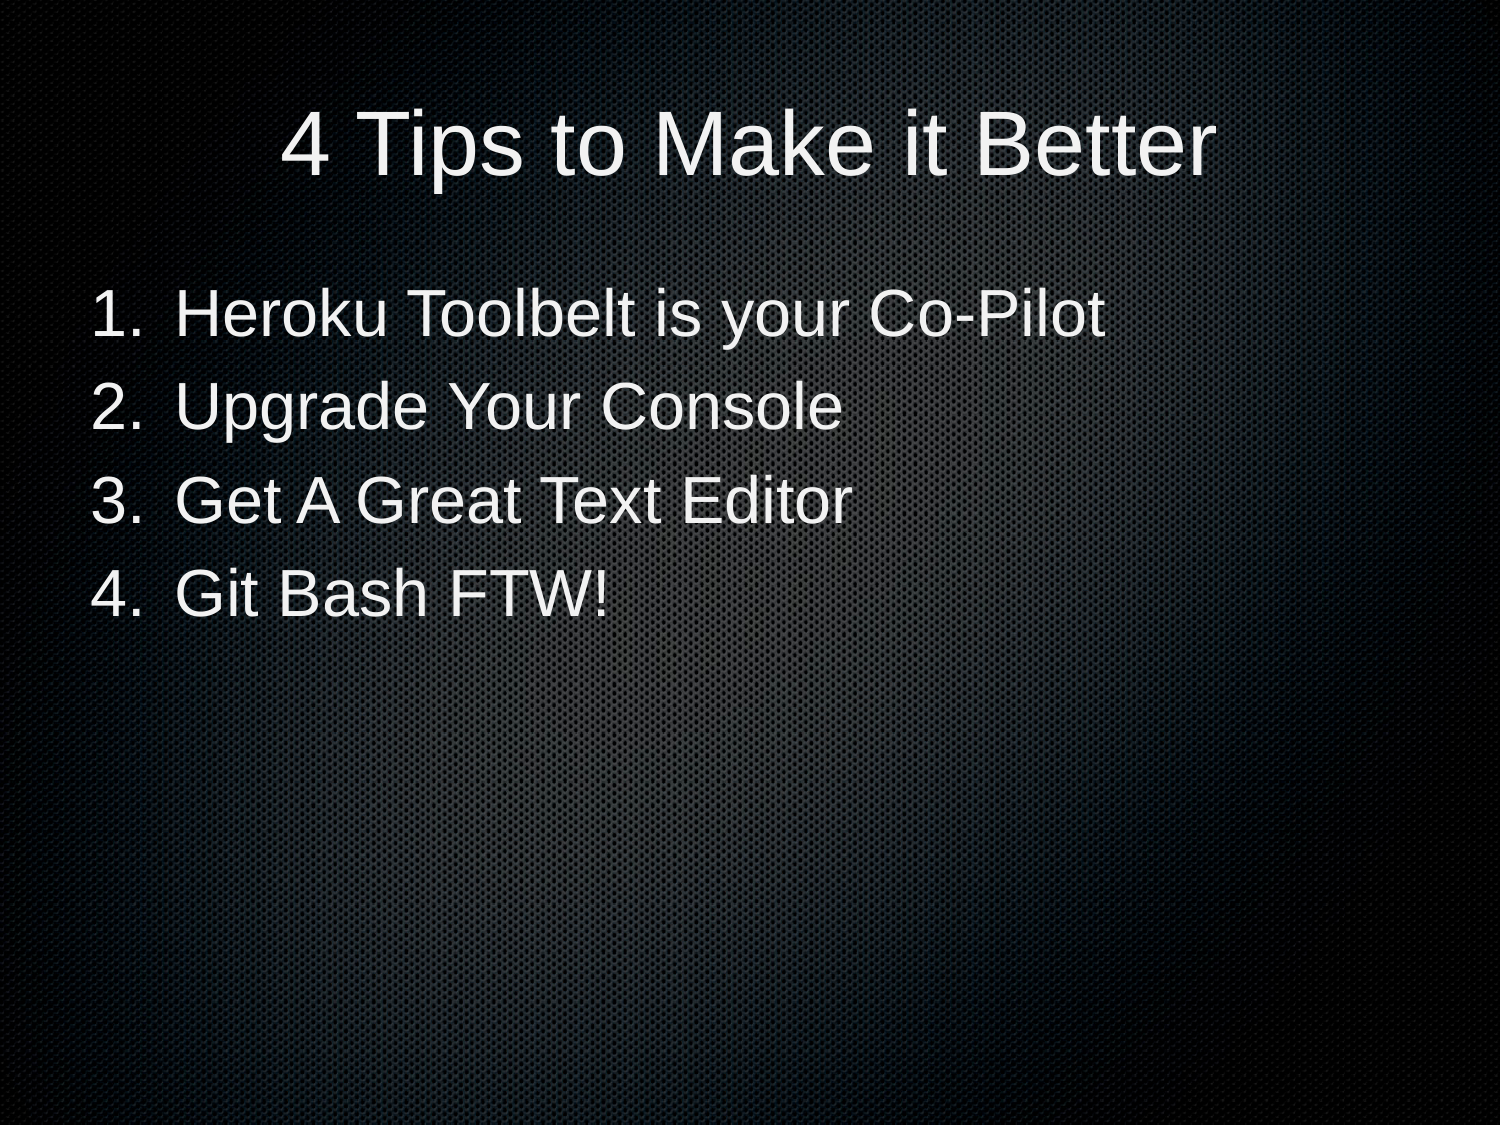

# 4 Tips to Make it Better
Heroku Toolbelt is your Co-Pilot
Upgrade Your Console
Get A Great Text Editor
Git Bash FTW!